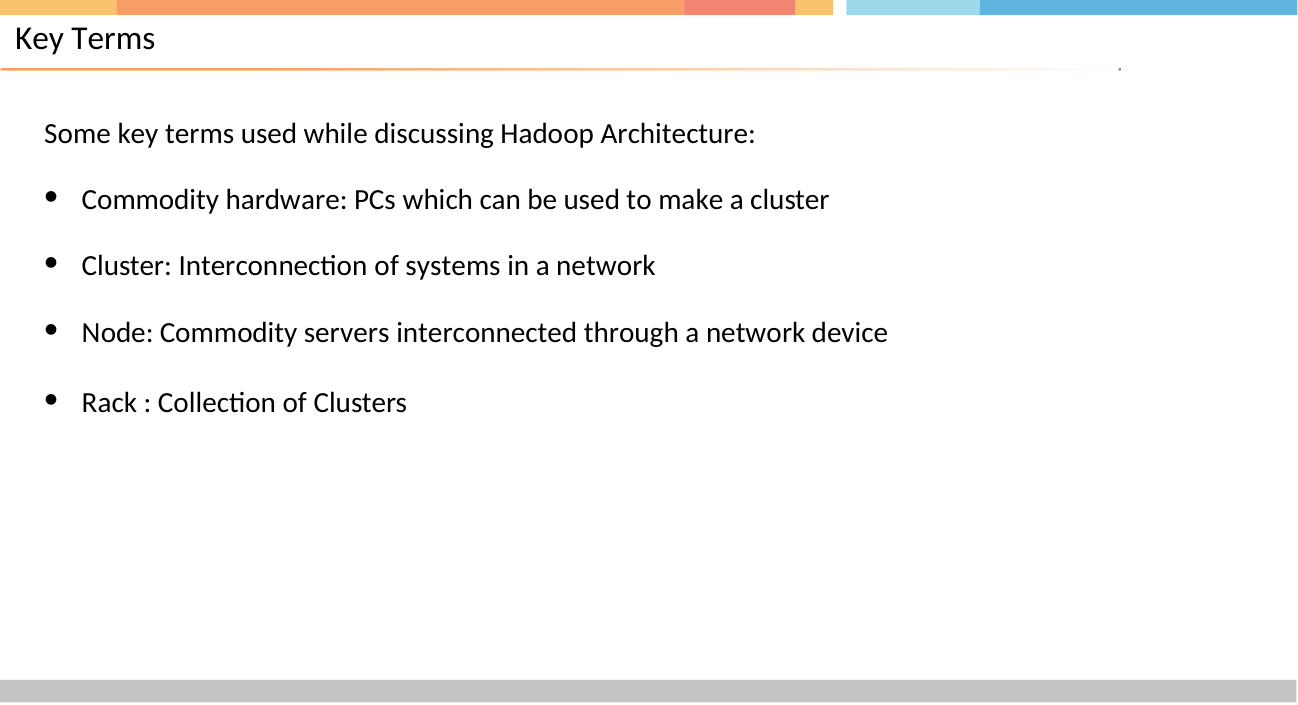

# Key Terms

Some key terms used while discussing Hadoop Architecture:

Commodity hardware: PCs which can be used to make a cluster

Cluster: Interconnection of systems in a network

Node: Commodity servers interconnected through a network device

Rack : Collection of Clusters